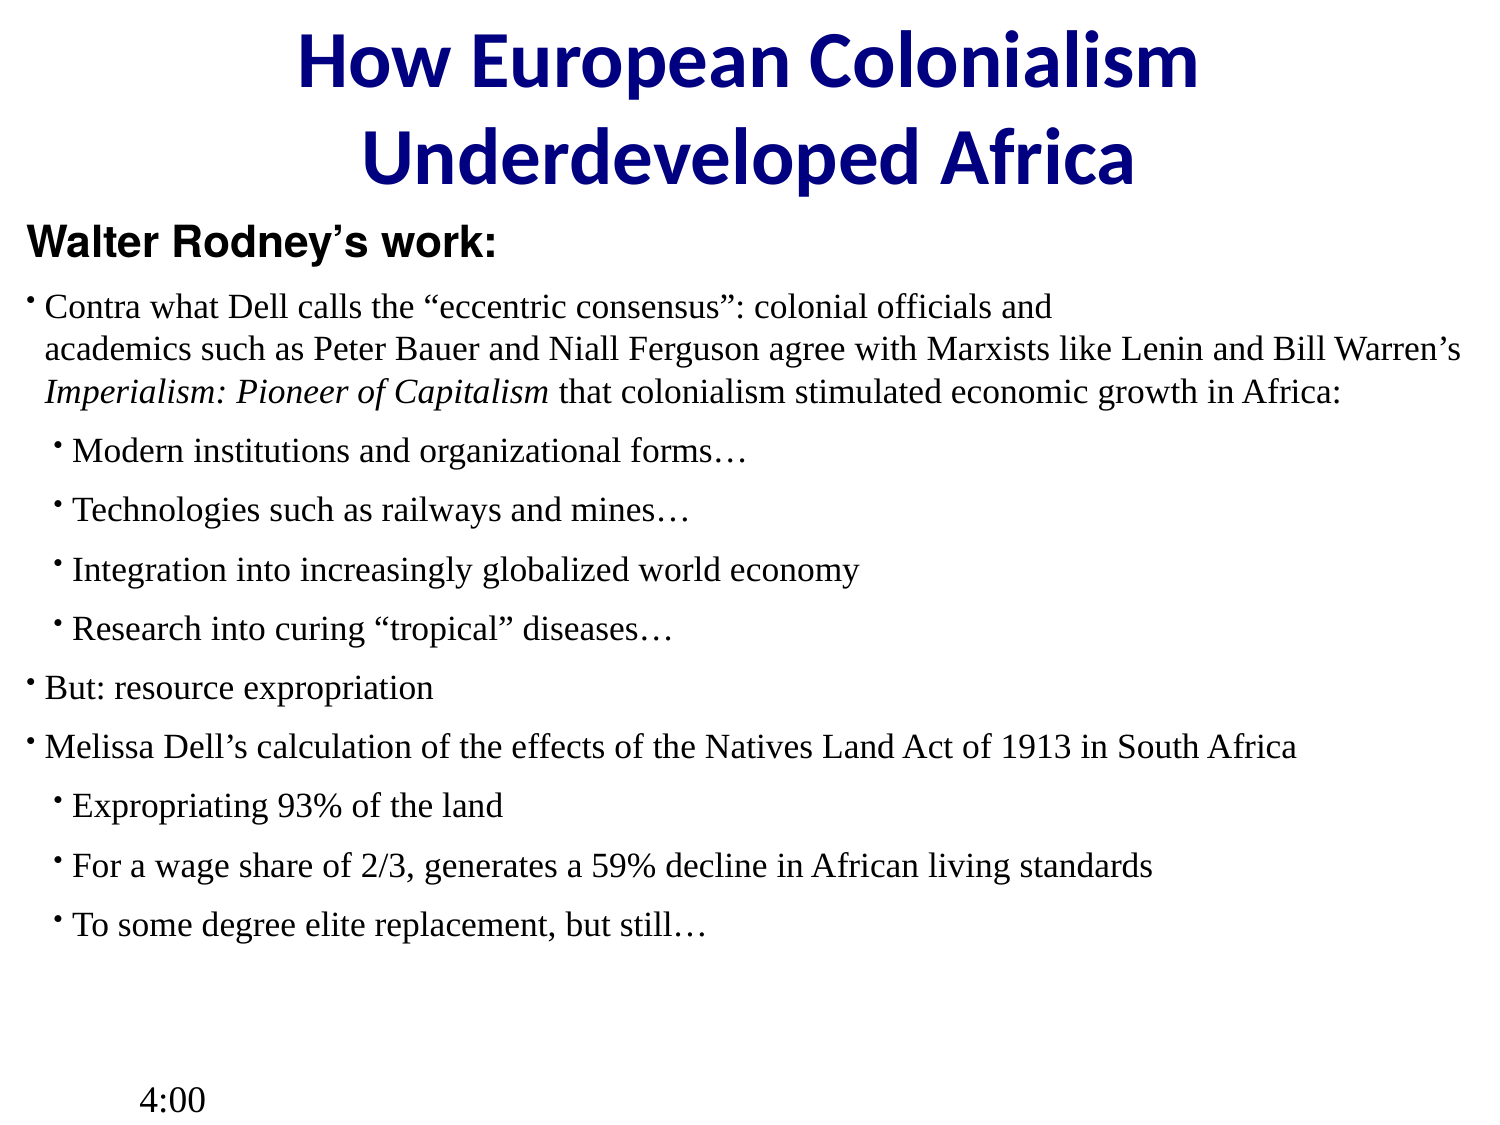

# How European Colonialism Underdeveloped Africa
Walter Rodney’s work:
Contra what Dell calls the “eccentric consensus”: colonial officials and
academics such as Peter Bauer and Niall Ferguson agree with Marxists like Lenin and Bill Warren’s Imperialism: Pioneer of Capitalism that colonialism stimulated economic growth in Africa:
Modern institutions and organizational forms…
Technologies such as railways and mines…
Integration into increasingly globalized world economy
Research into curing “tropical” diseases…
But: resource expropriation
Melissa Dell’s calculation of the effects of the Natives Land Act of 1913 in South Africa
Expropriating 93% of the land
For a wage share of 2/3, generates a 59% decline in African living standards
To some degree elite replacement, but still…
4:00